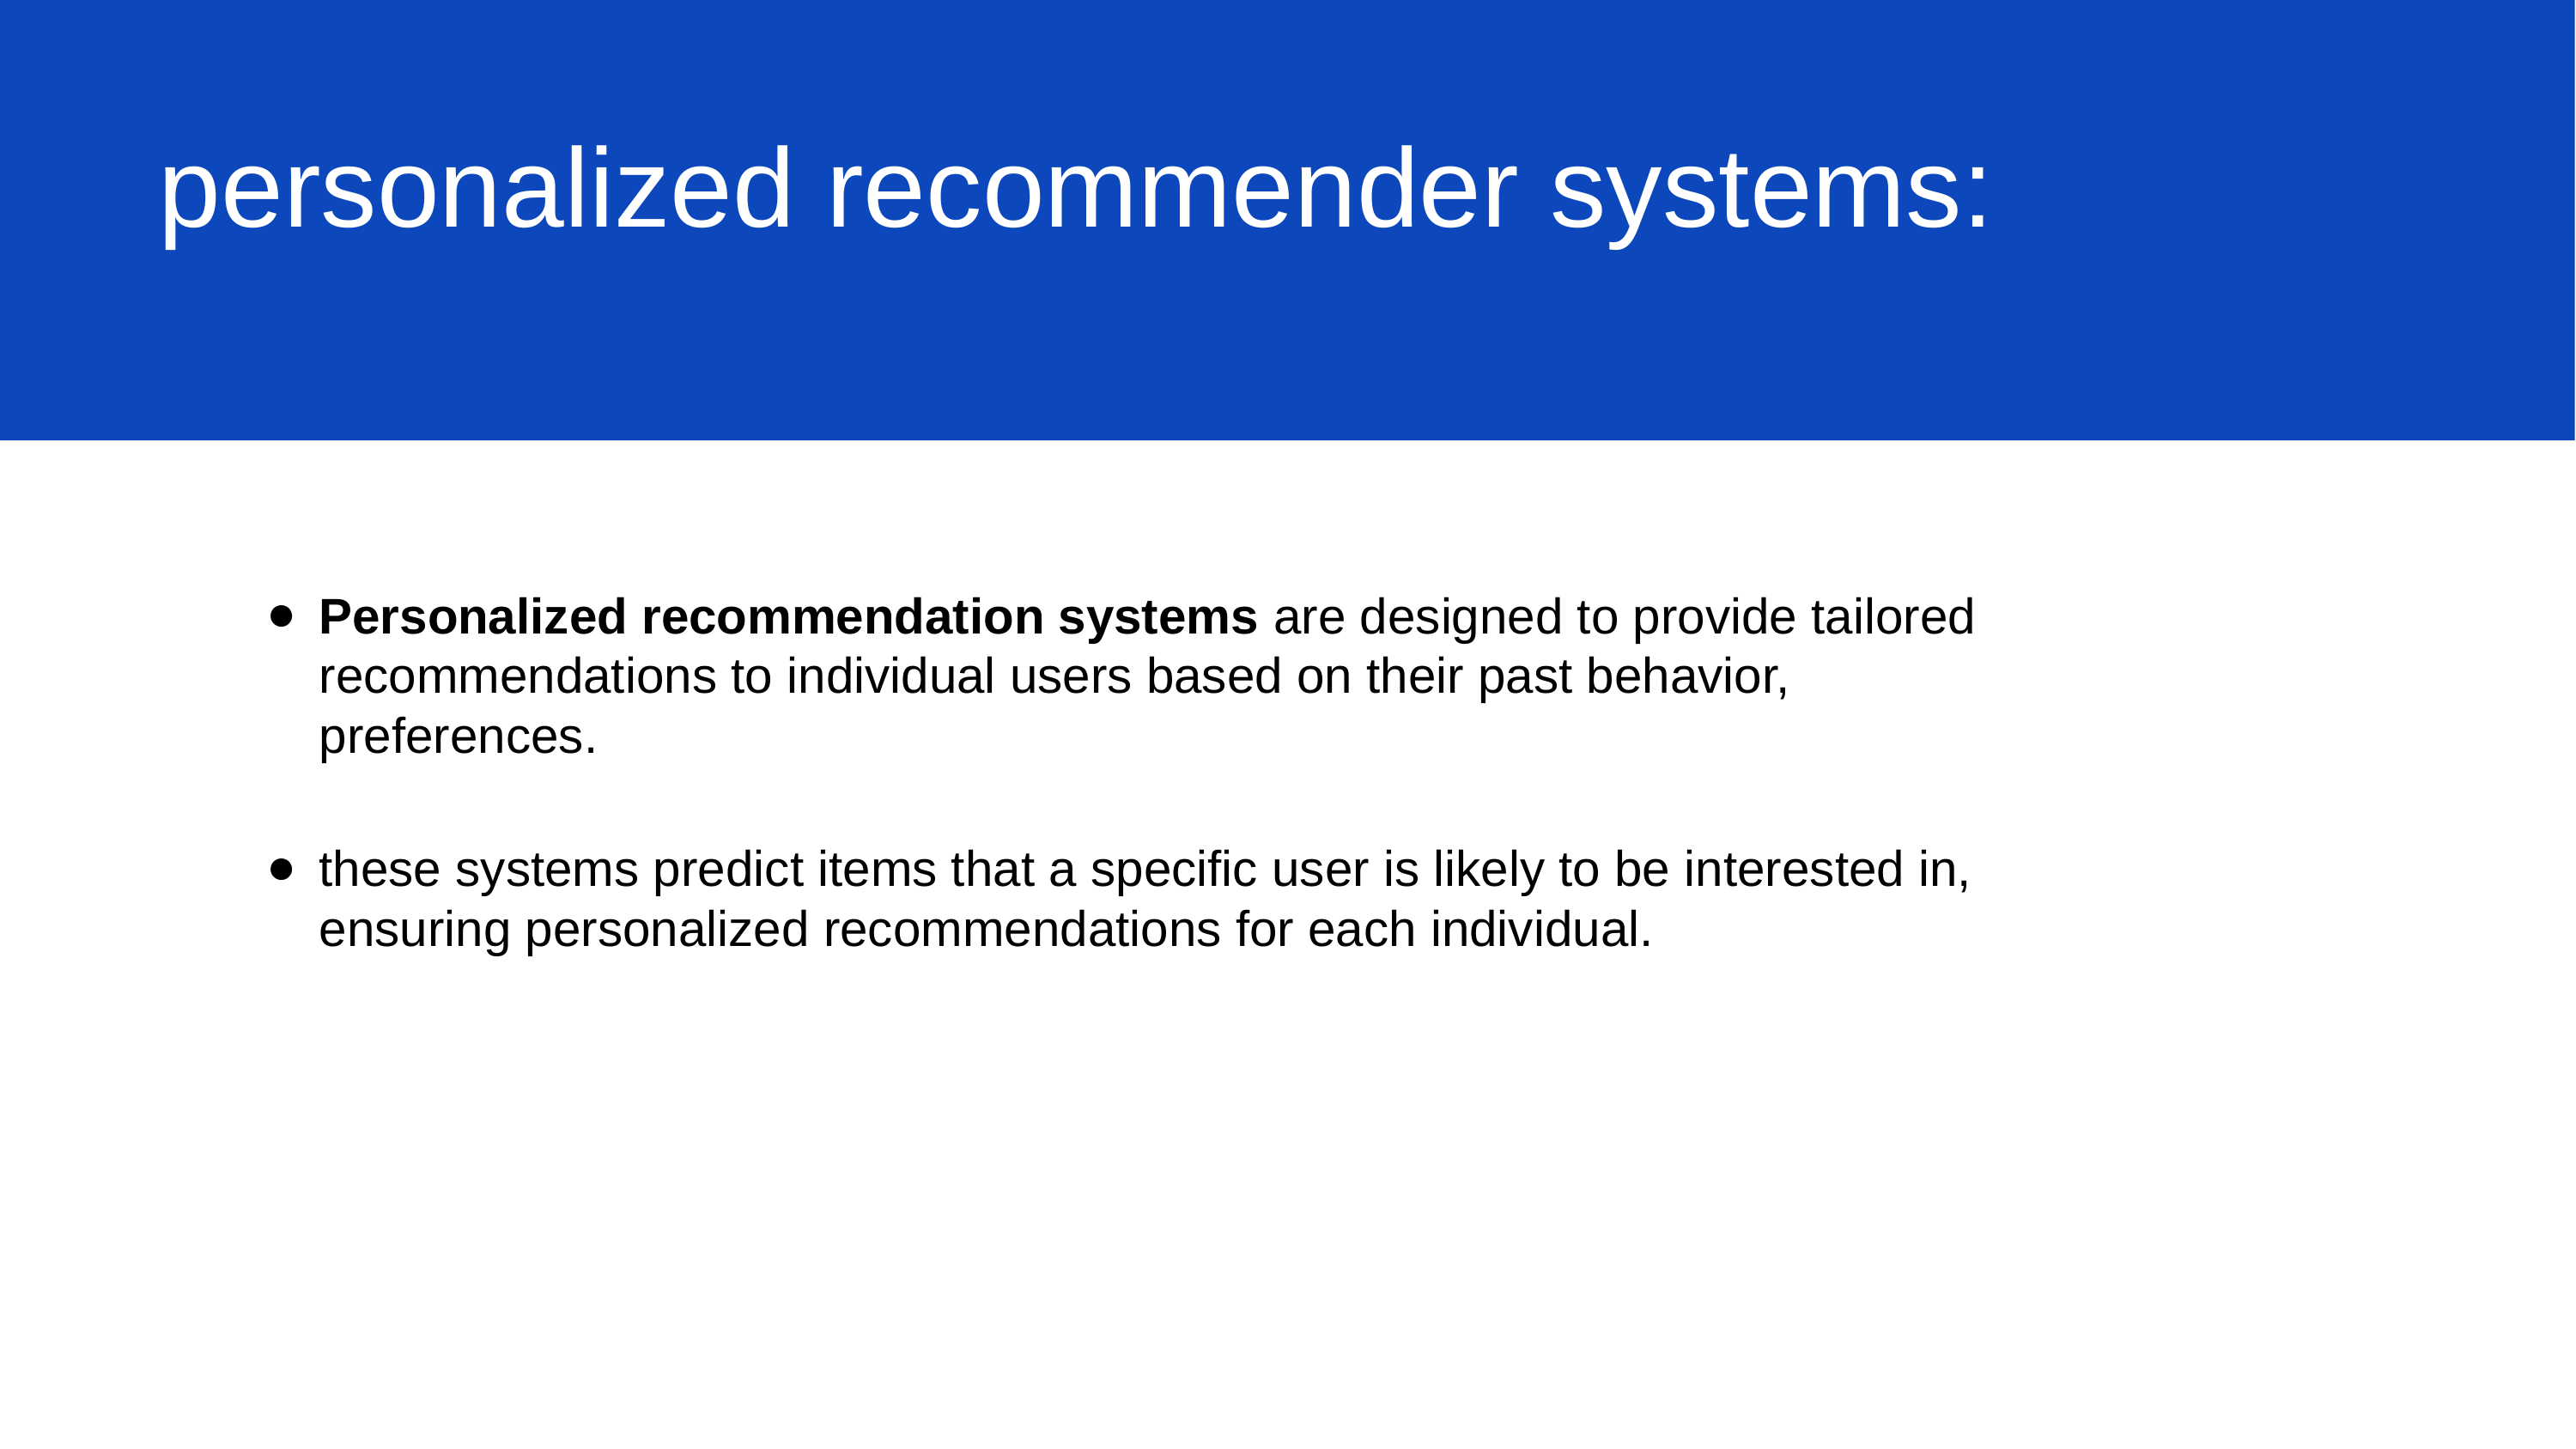

# personalized recommender systems:
Personalized recommendation systems are designed to provide tailored recommendations to individual users based on their past behavior, preferences.

these systems predict items that a specific user is likely to be interested in, ensuring personalized recommendations for each individual.